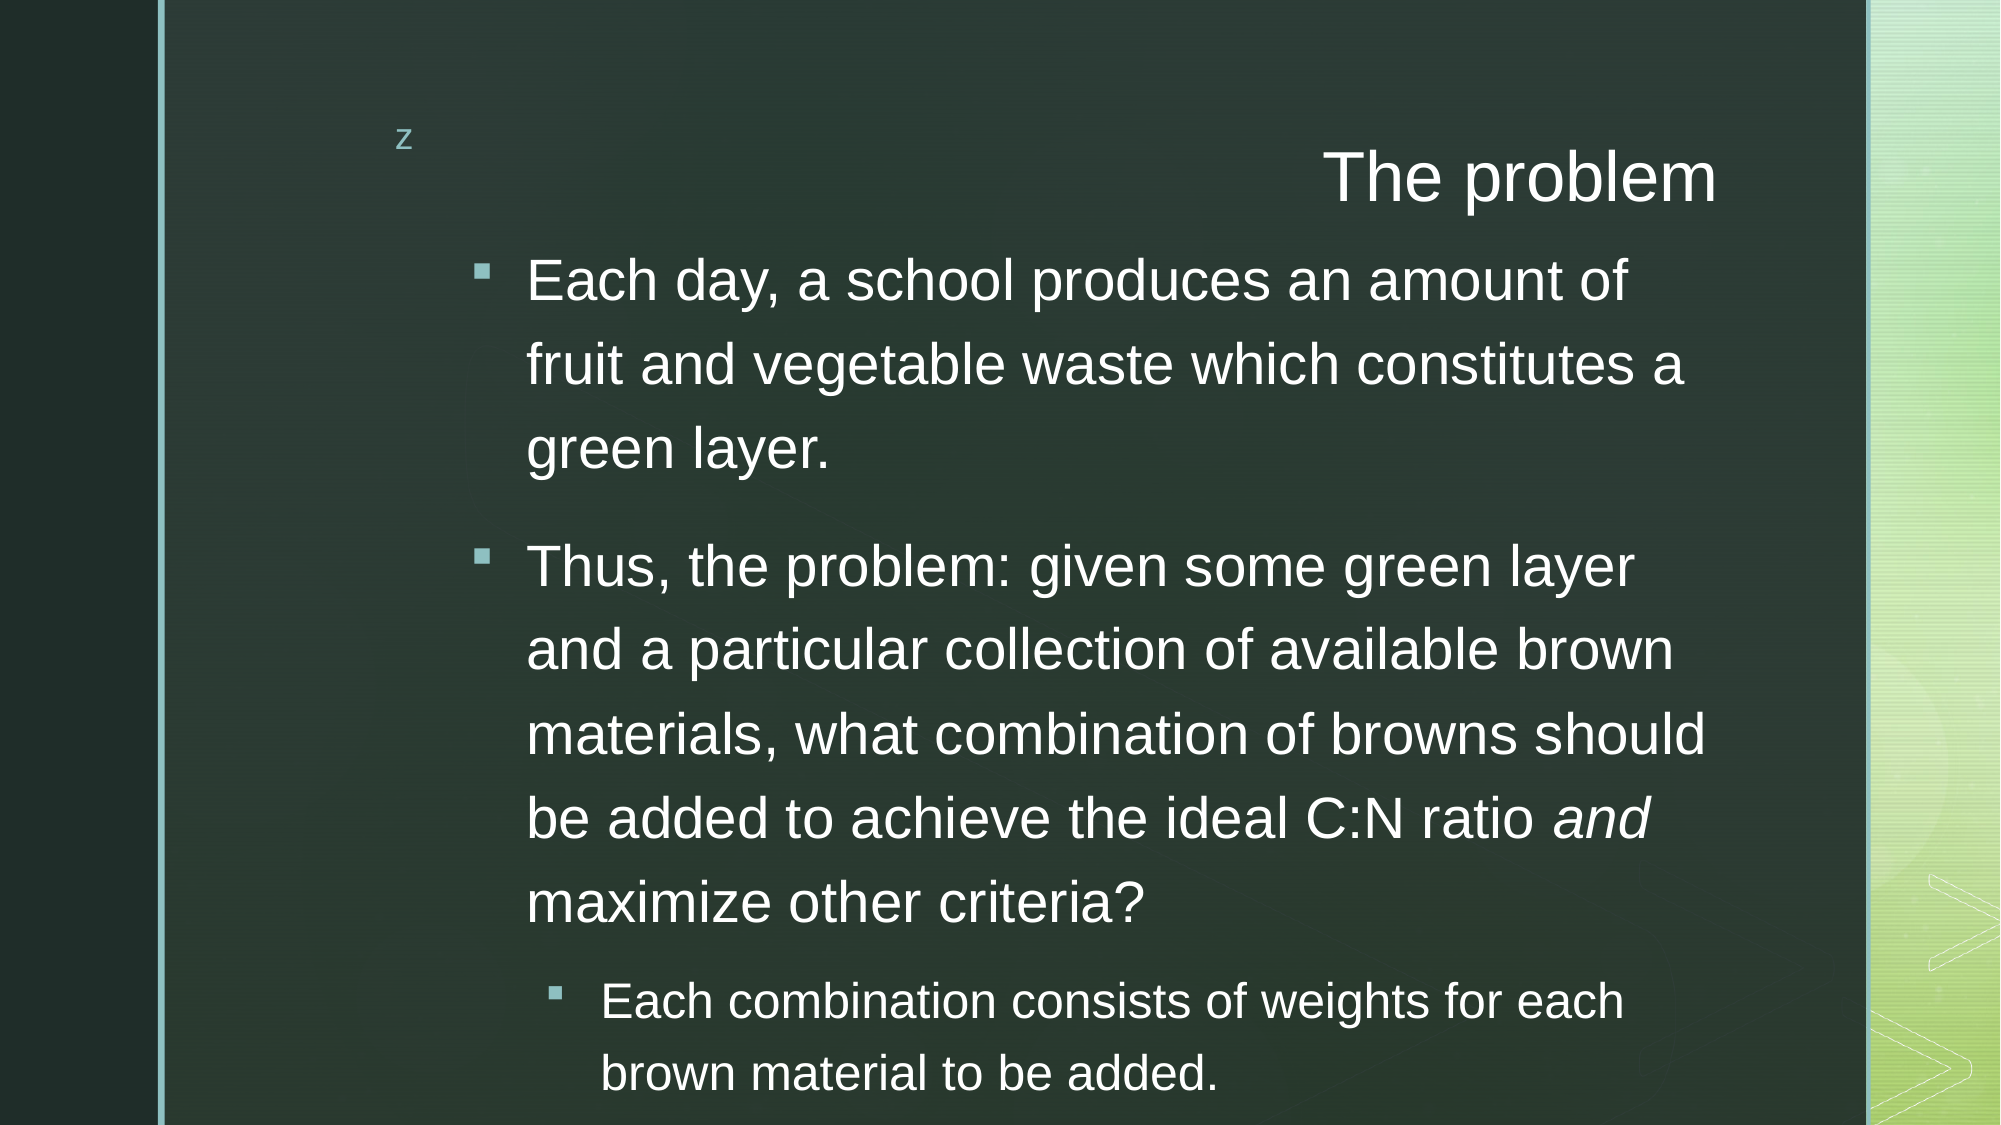

# The problem
Each day, a school produces an amount of fruit and vegetable waste which constitutes a green layer.
Thus, the problem: given some green layer and a particular collection of available brown materials, what combination of browns should be added to achieve the ideal C:N ratio and maximize other criteria?
Each combination consists of weights for each brown material to be added.